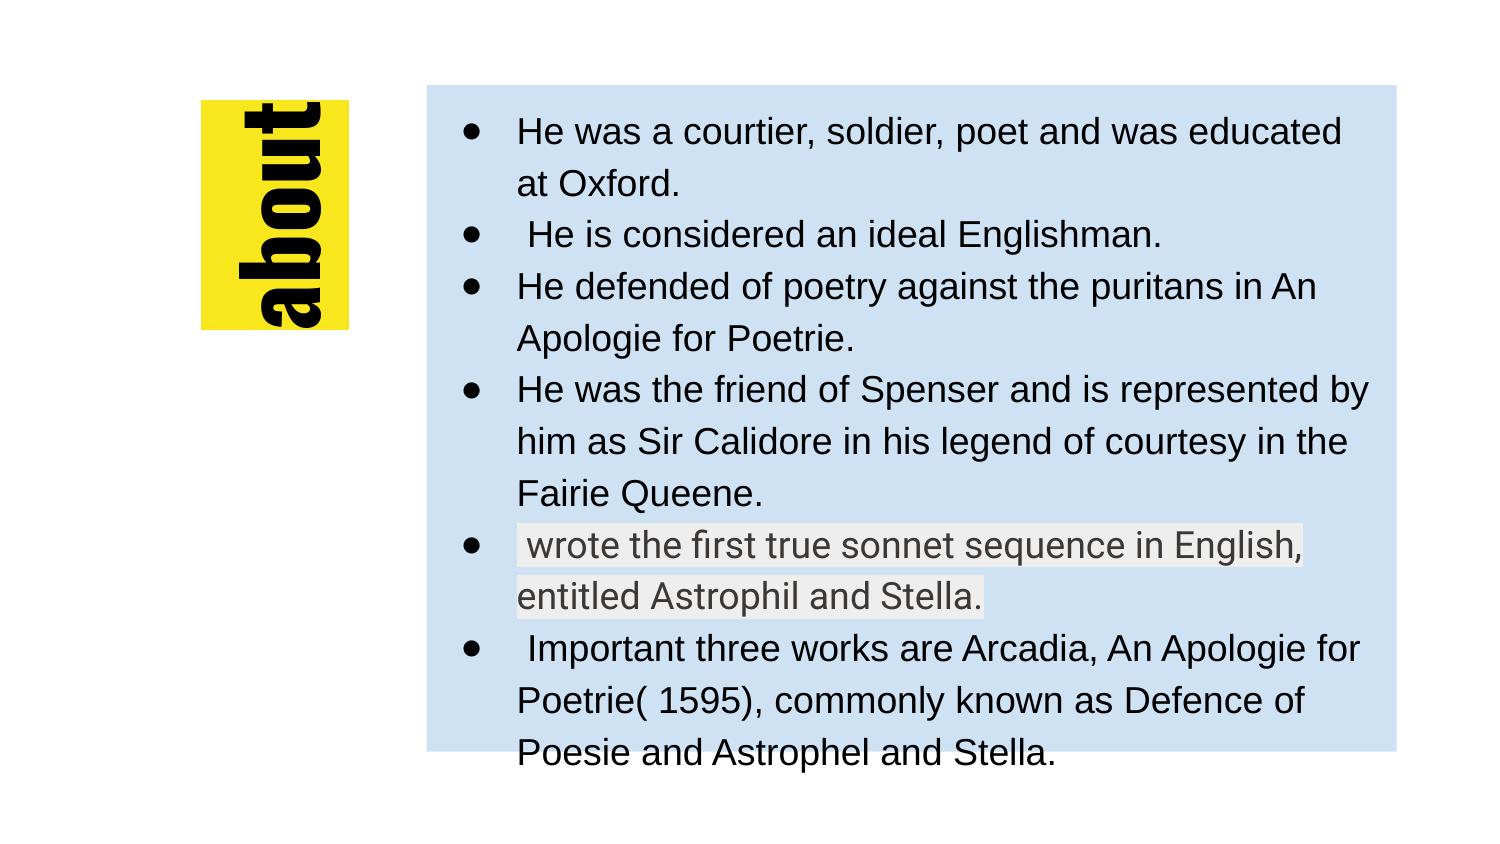

He was a courtier, soldier, poet and was educated at Oxford.
 He is considered an ideal Englishman.
He defended of poetry against the puritans in An Apologie for Poetrie.
He was the friend of Spenser and is represented by him as Sir Calidore in his legend of courtesy in the Fairie Queene.
 wrote the first true sonnet sequence in English, entitled Astrophil and Stella.
 Important three works are Arcadia, An Apologie for Poetrie( 1595), commonly known as Defence of Poesie and Astrophel and Stella.
# about